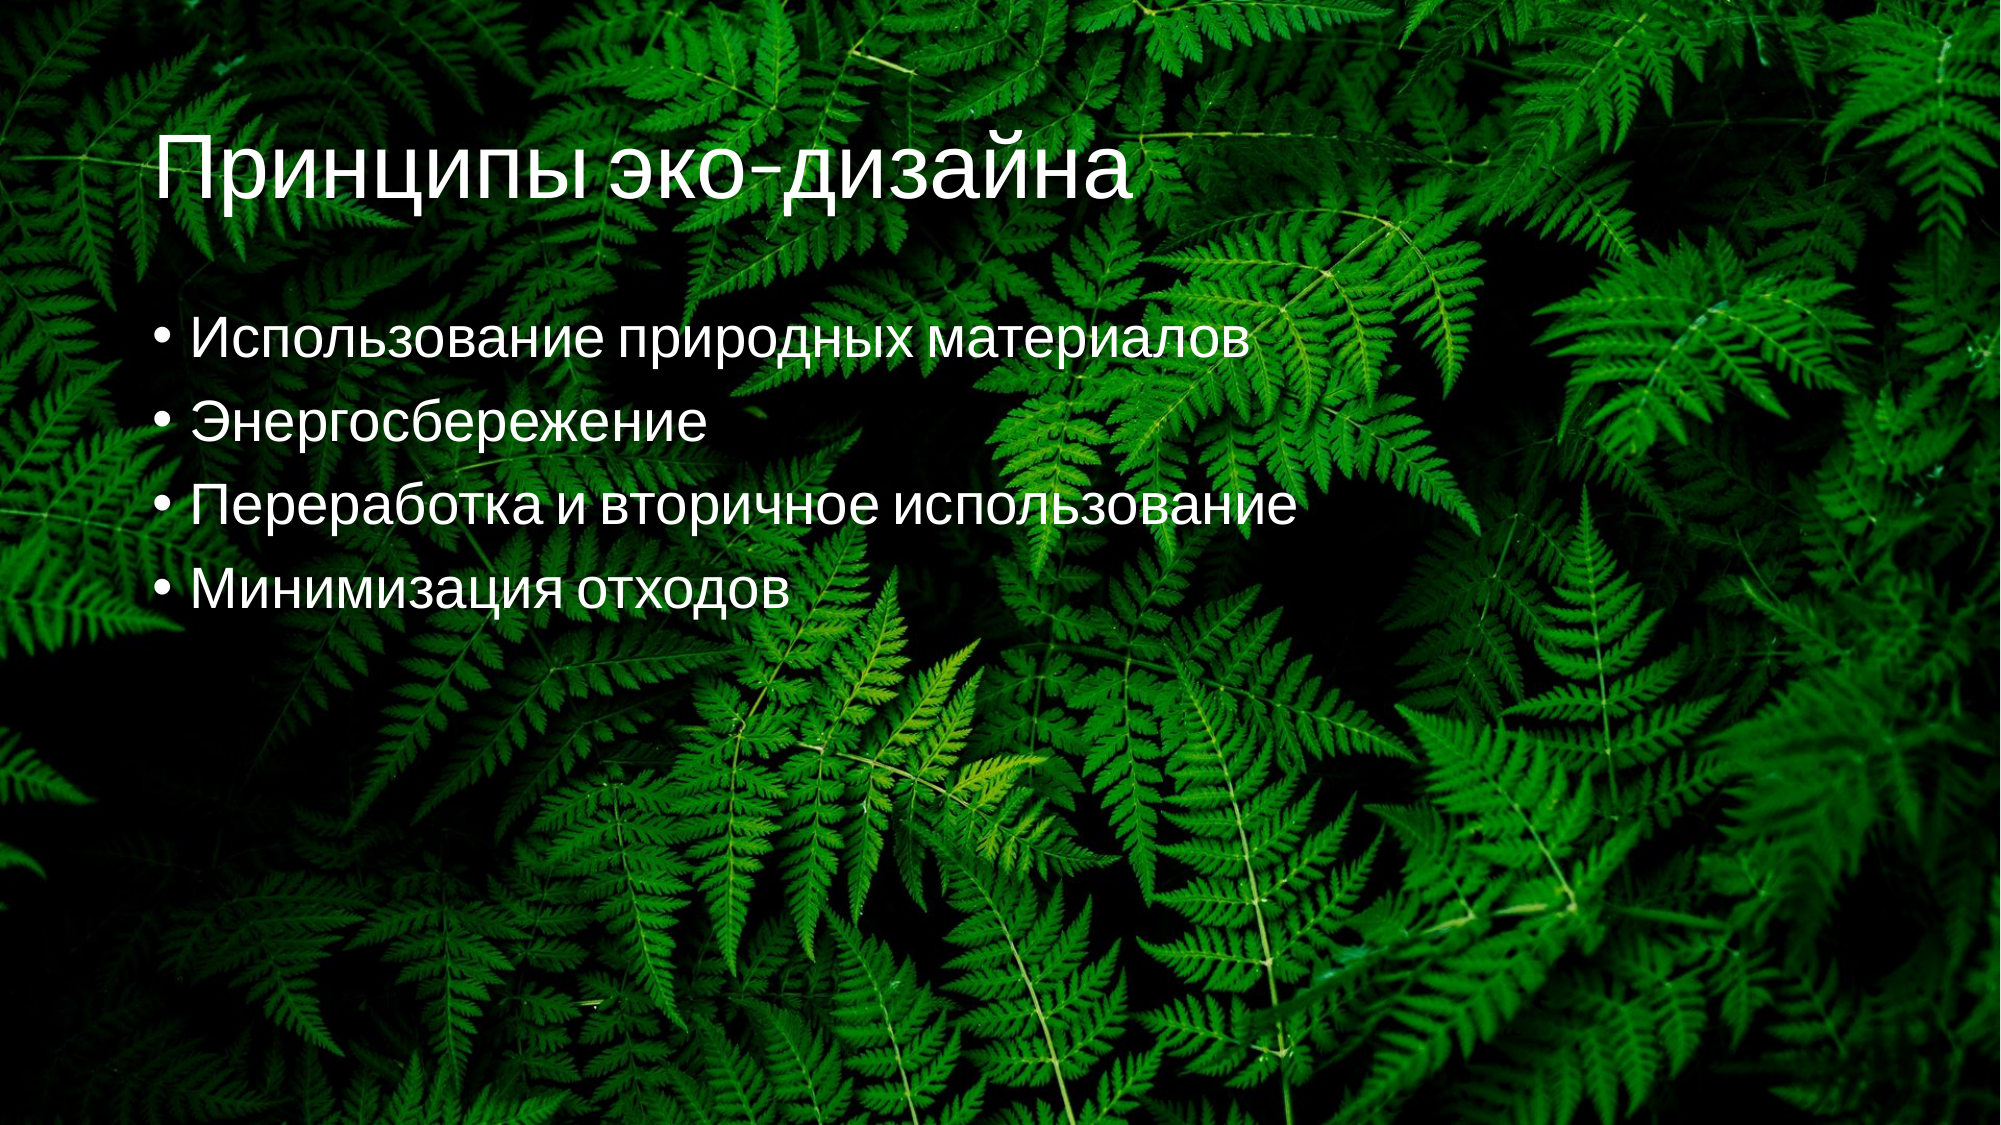

# Принципы эко-дизайна
Использование природных материалов
Энергосбережение
Переработка и вторичное использование
Минимизация отходов